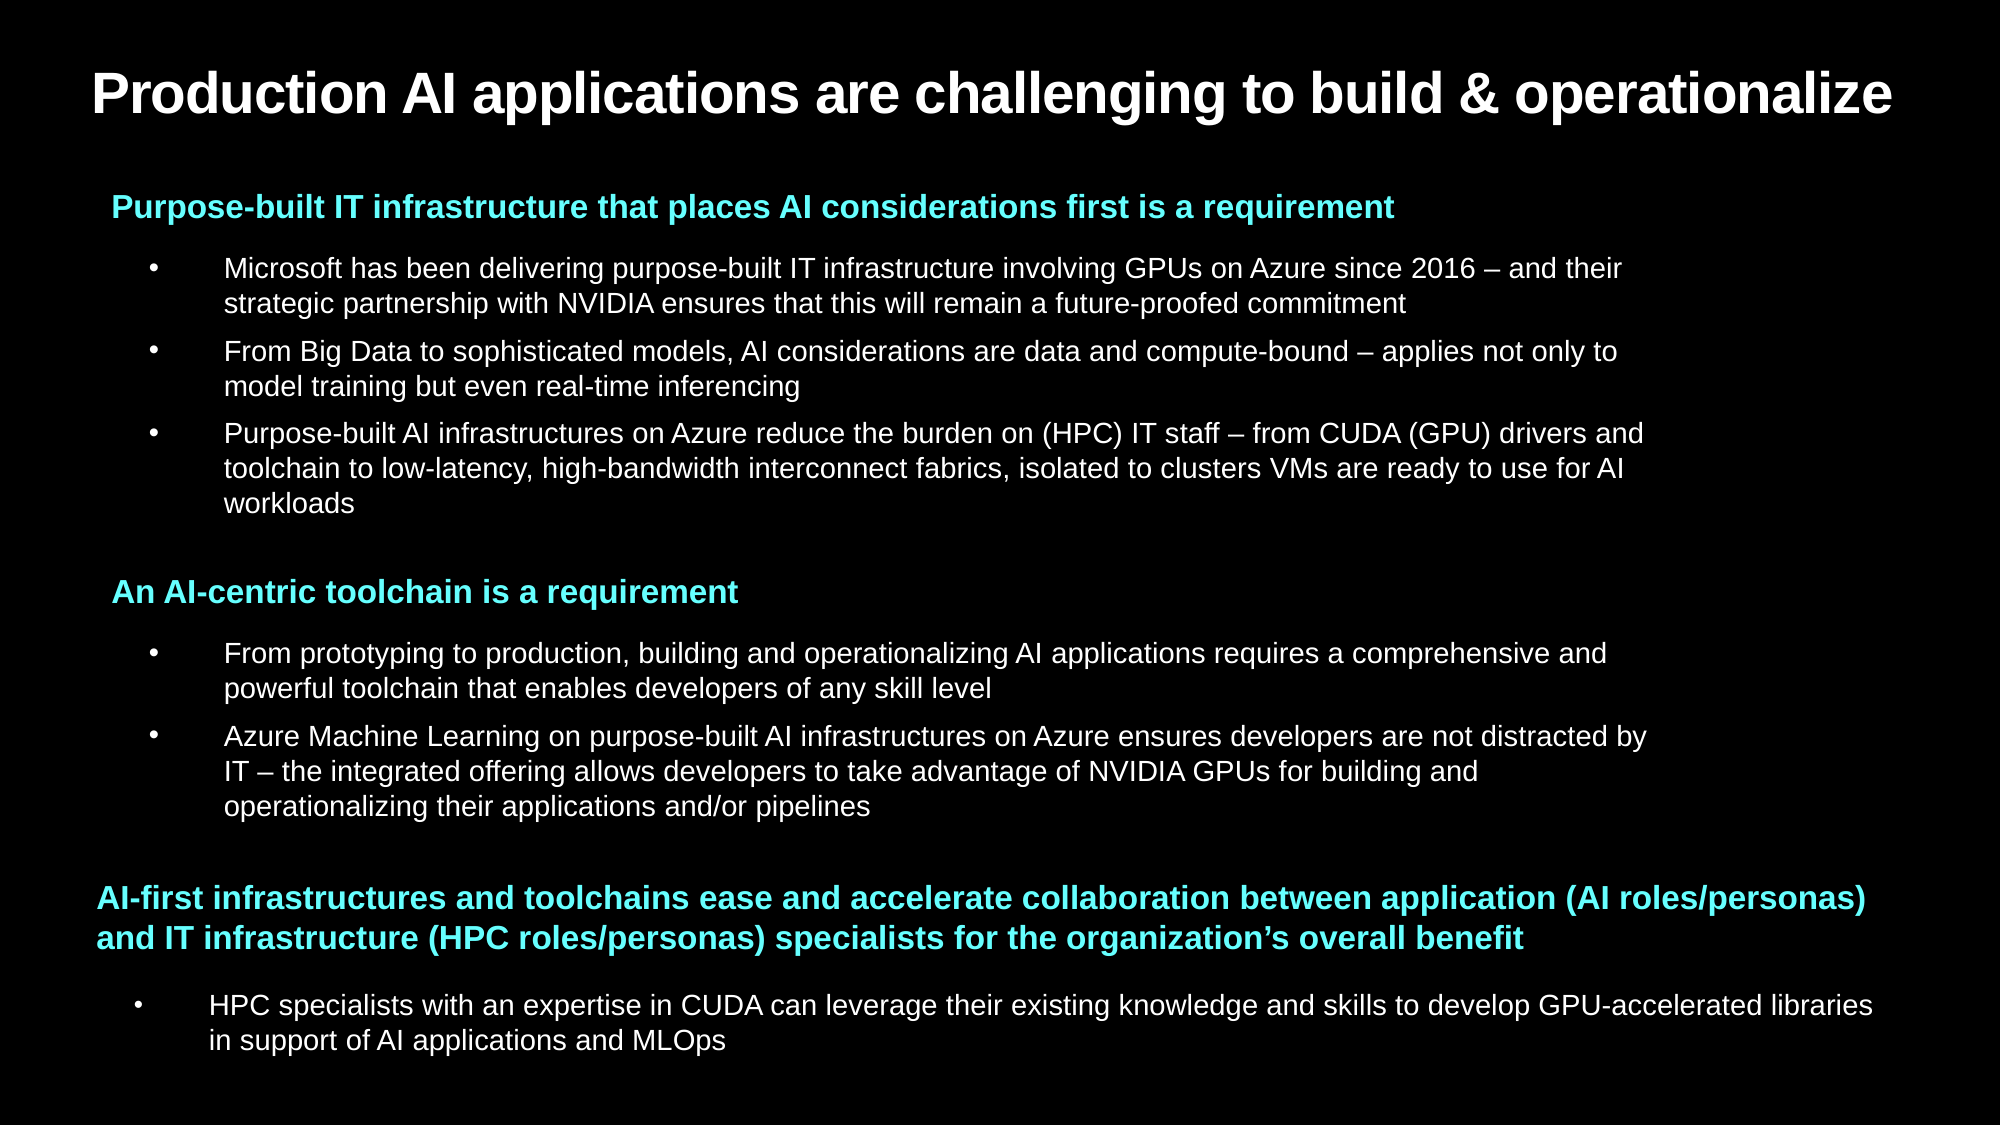

# Production AI applications are challenging to build & operationalize
Purpose-built IT infrastructure that places AI considerations first is a requirement
Microsoft has been delivering purpose-built IT infrastructure involving GPUs on Azure since 2016 – and their strategic partnership with NVIDIA ensures that this will remain a future-proofed commitment
From Big Data to sophisticated models, AI considerations are data and compute-bound – applies not only to model training but even real-time inferencing
Purpose-built AI infrastructures on Azure reduce the burden on (HPC) IT staff – from CUDA (GPU) drivers and toolchain to low-latency, high-bandwidth interconnect fabrics, isolated to clusters VMs are ready to use for AI workloads
An AI-centric toolchain is a requirement
From prototyping to production, building and operationalizing AI applications requires a comprehensive and powerful toolchain that enables developers of any skill level
Azure Machine Learning on purpose-built AI infrastructures on Azure ensures developers are not distracted by IT – the integrated offering allows developers to take advantage of NVIDIA GPUs for building and operationalizing their applications and/or pipelines
AI-first infrastructures and toolchains ease and accelerate collaboration between application (AI roles/personas) and IT infrastructure (HPC roles/personas) specialists for the organization’s overall benefit
HPC specialists with an expertise in CUDA can leverage their existing knowledge and skills to develop GPU-accelerated libraries in support of AI applications and MLOps